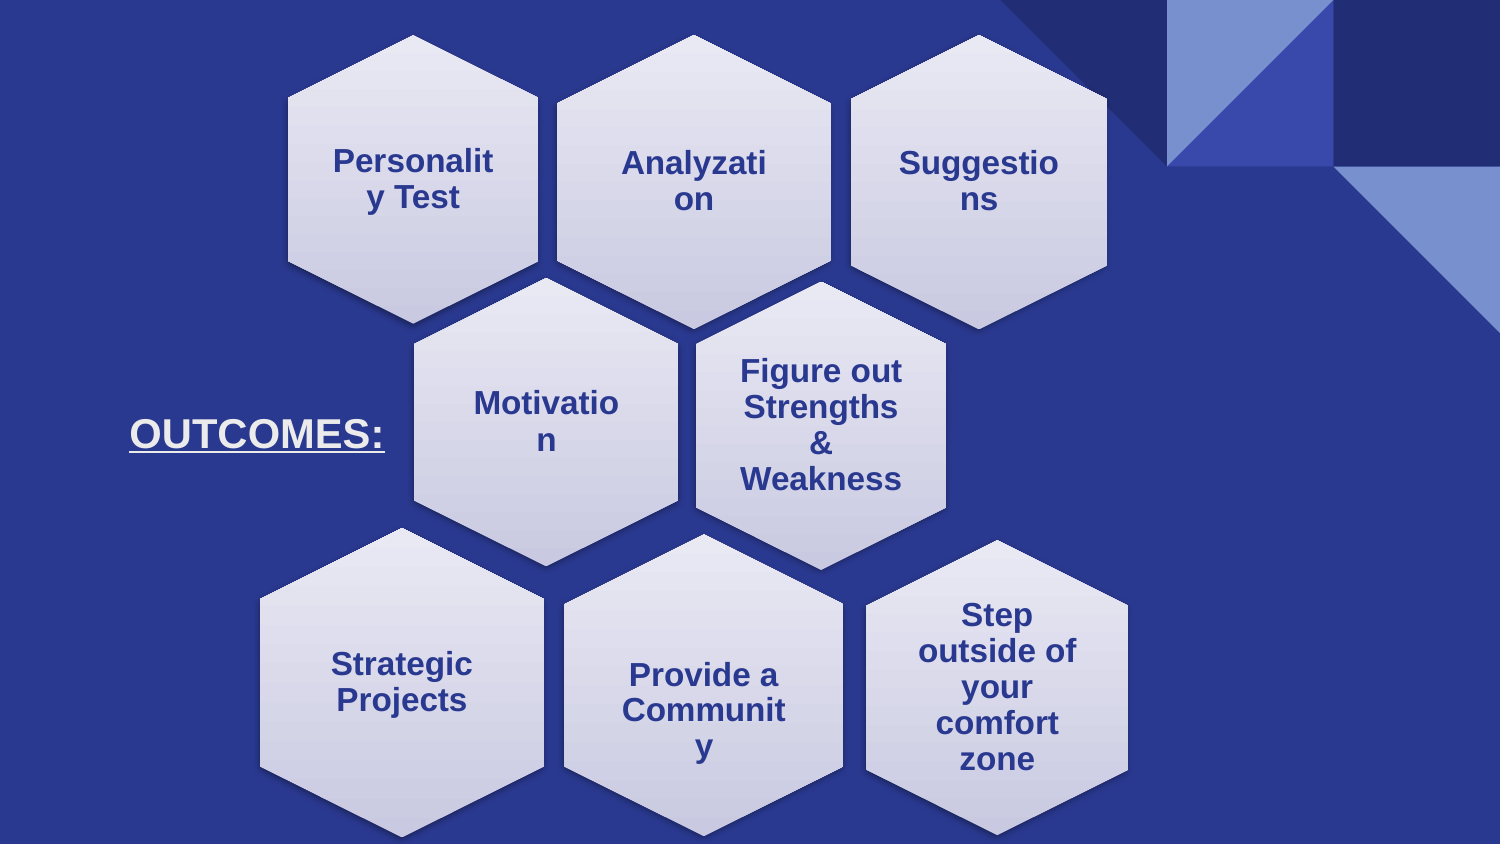

Motivation

Personality Test
Analyzation

Figure out Strengths & Weakness

Provide a Community
OUTCOMES:
Strategic Projects
Step outside of your comfort zone
Suggestions